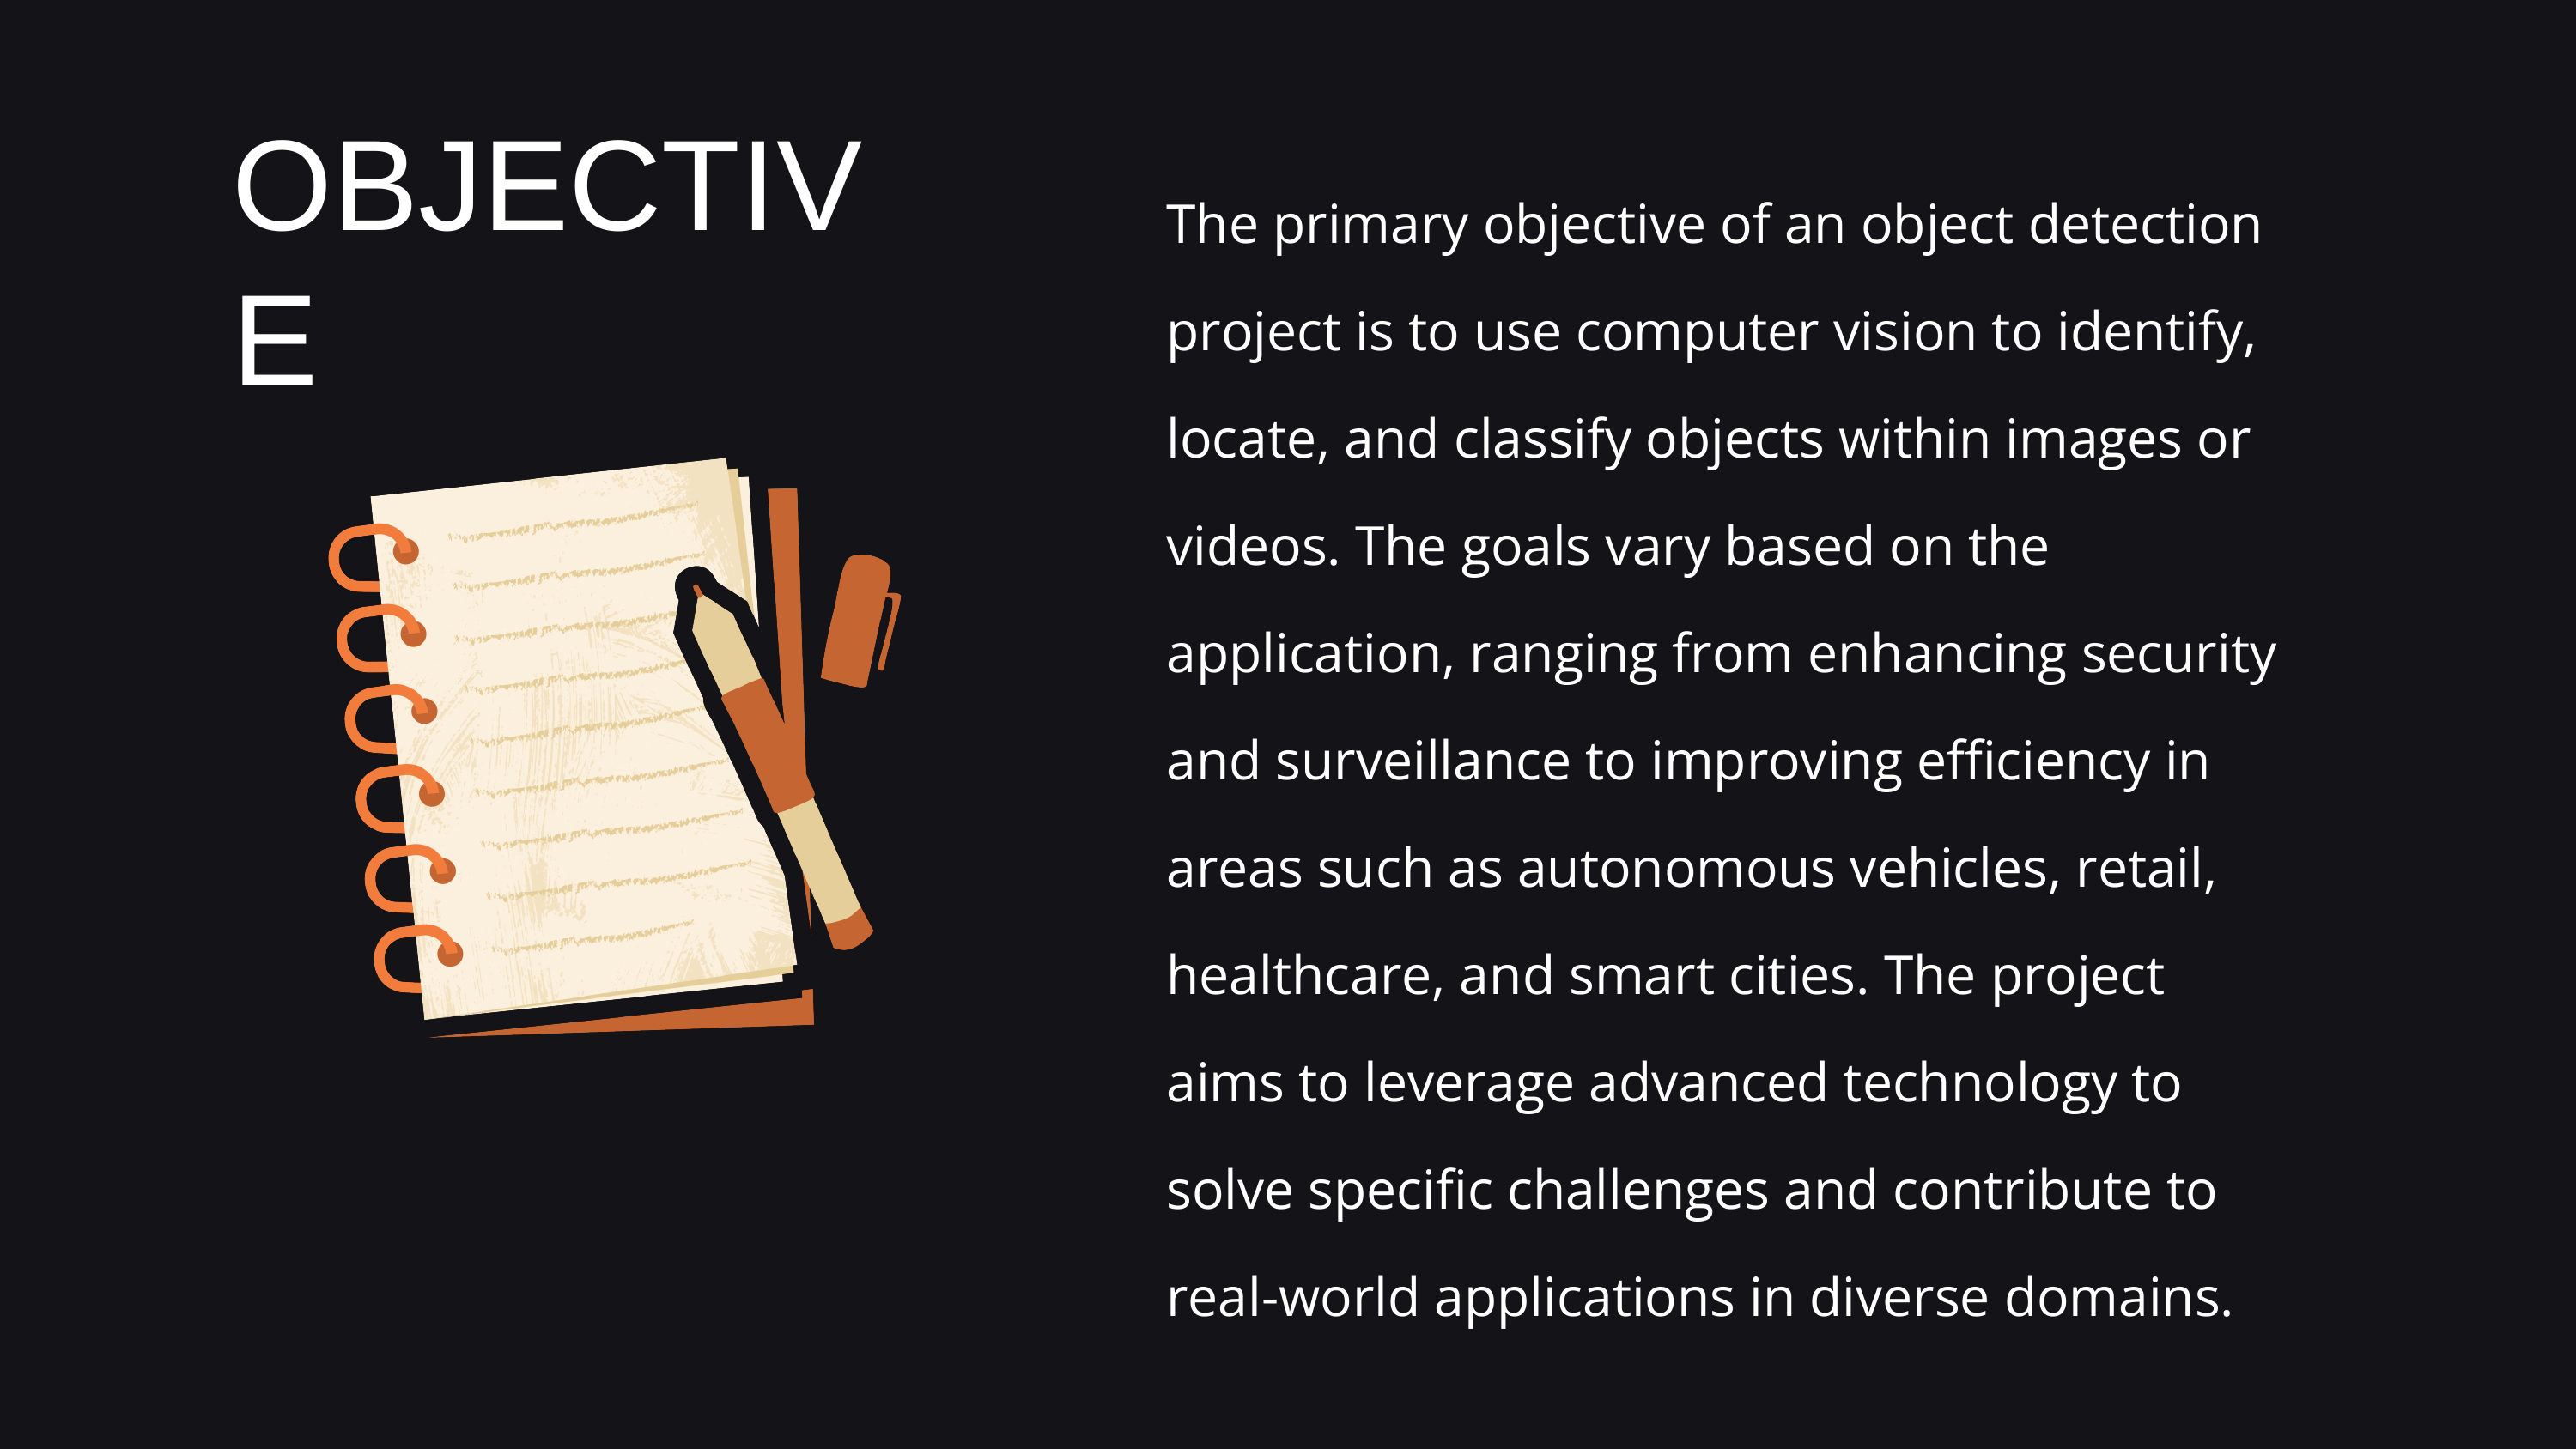

OBJECTIVE
The primary objective of an object detection project is to use computer vision to identify, locate, and classify objects within images or videos. The goals vary based on the application, ranging from enhancing security and surveillance to improving efficiency in areas such as autonomous vehicles, retail, healthcare, and smart cities. The project aims to leverage advanced technology to solve specific challenges and contribute to real-world applications in diverse domains.